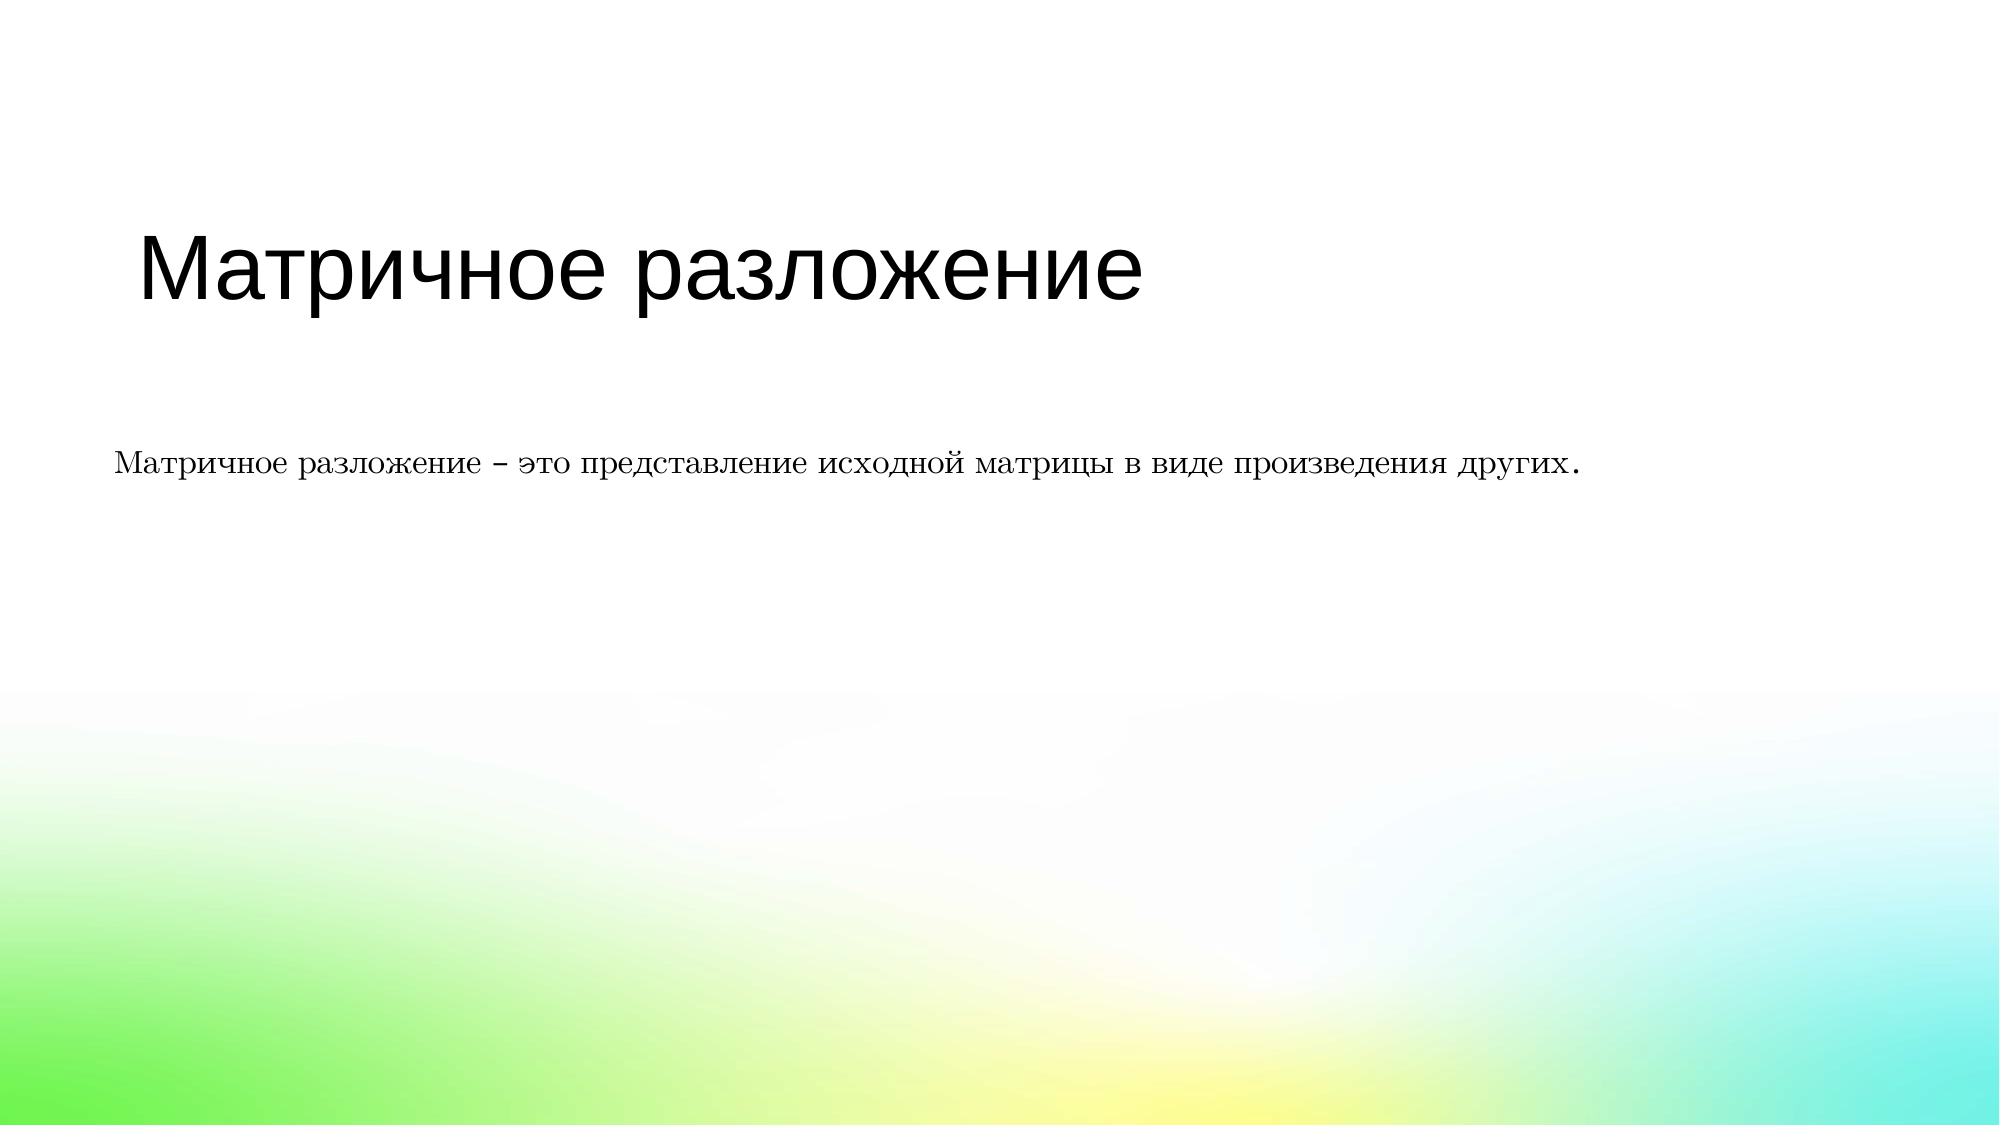

Матричное разложение
Матричное разложение – это представление исходной матрицы в виде произведения других.